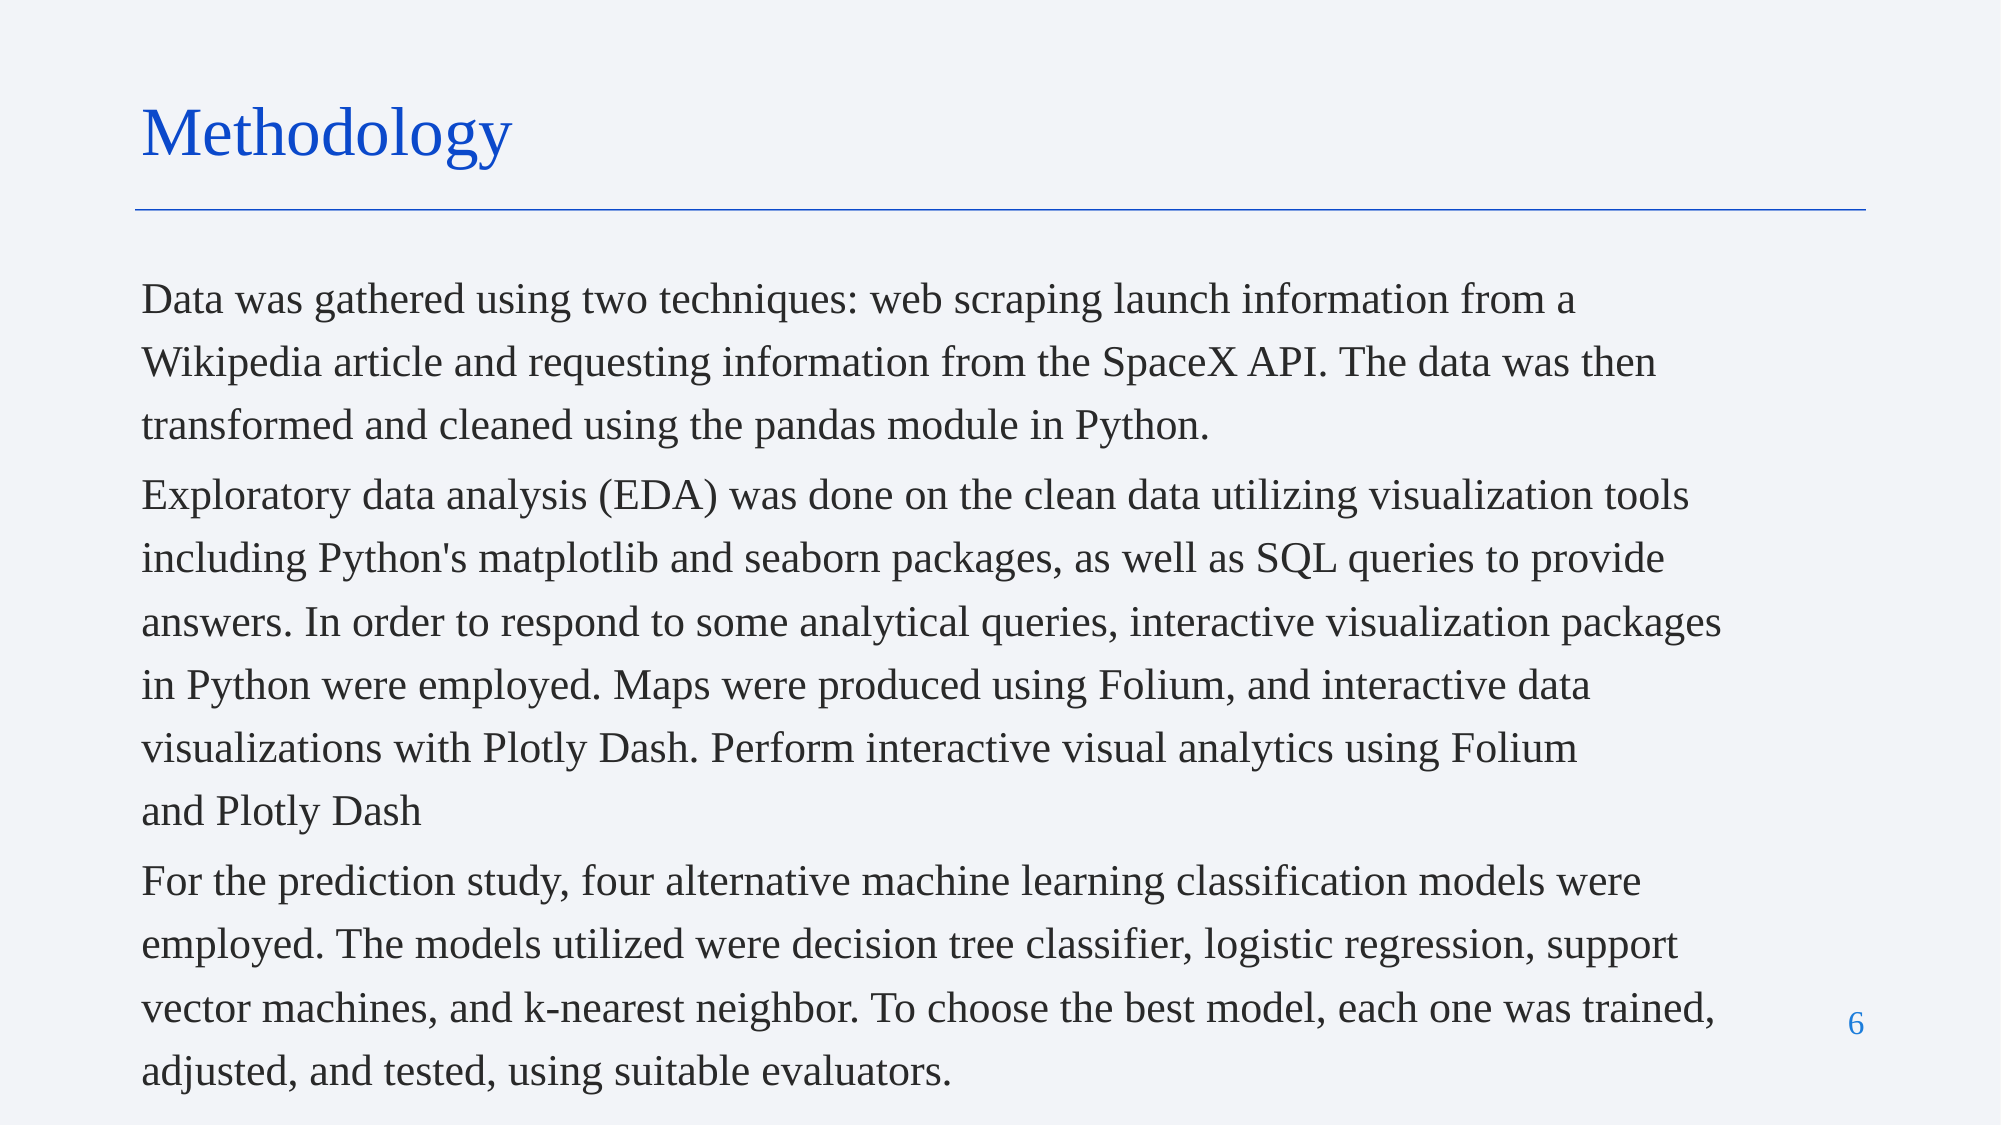

Methodology
Data was gathered using two techniques: web scraping launch information from a Wikipedia article and requesting information from the SpaceX API. The data was then transformed and cleaned using the pandas module in Python.
Exploratory data analysis (EDA) was done on the clean data utilizing visualization tools including Python's matplotlib and seaborn packages, as well as SQL queries to provide answers. In order to respond to some analytical queries, interactive visualization packages in Python were employed. Maps were produced using Folium, and interactive data visualizations with Plotly Dash. Perform interactive visual analytics using Folium and Plotly Dash
For the prediction study, four alternative machine learning classification models were employed. The models utilized were decision tree classifier, logistic regression, support vector machines, and k-nearest neighbor. To choose the best model, each one was trained, adjusted, and tested, using suitable evaluators.

6